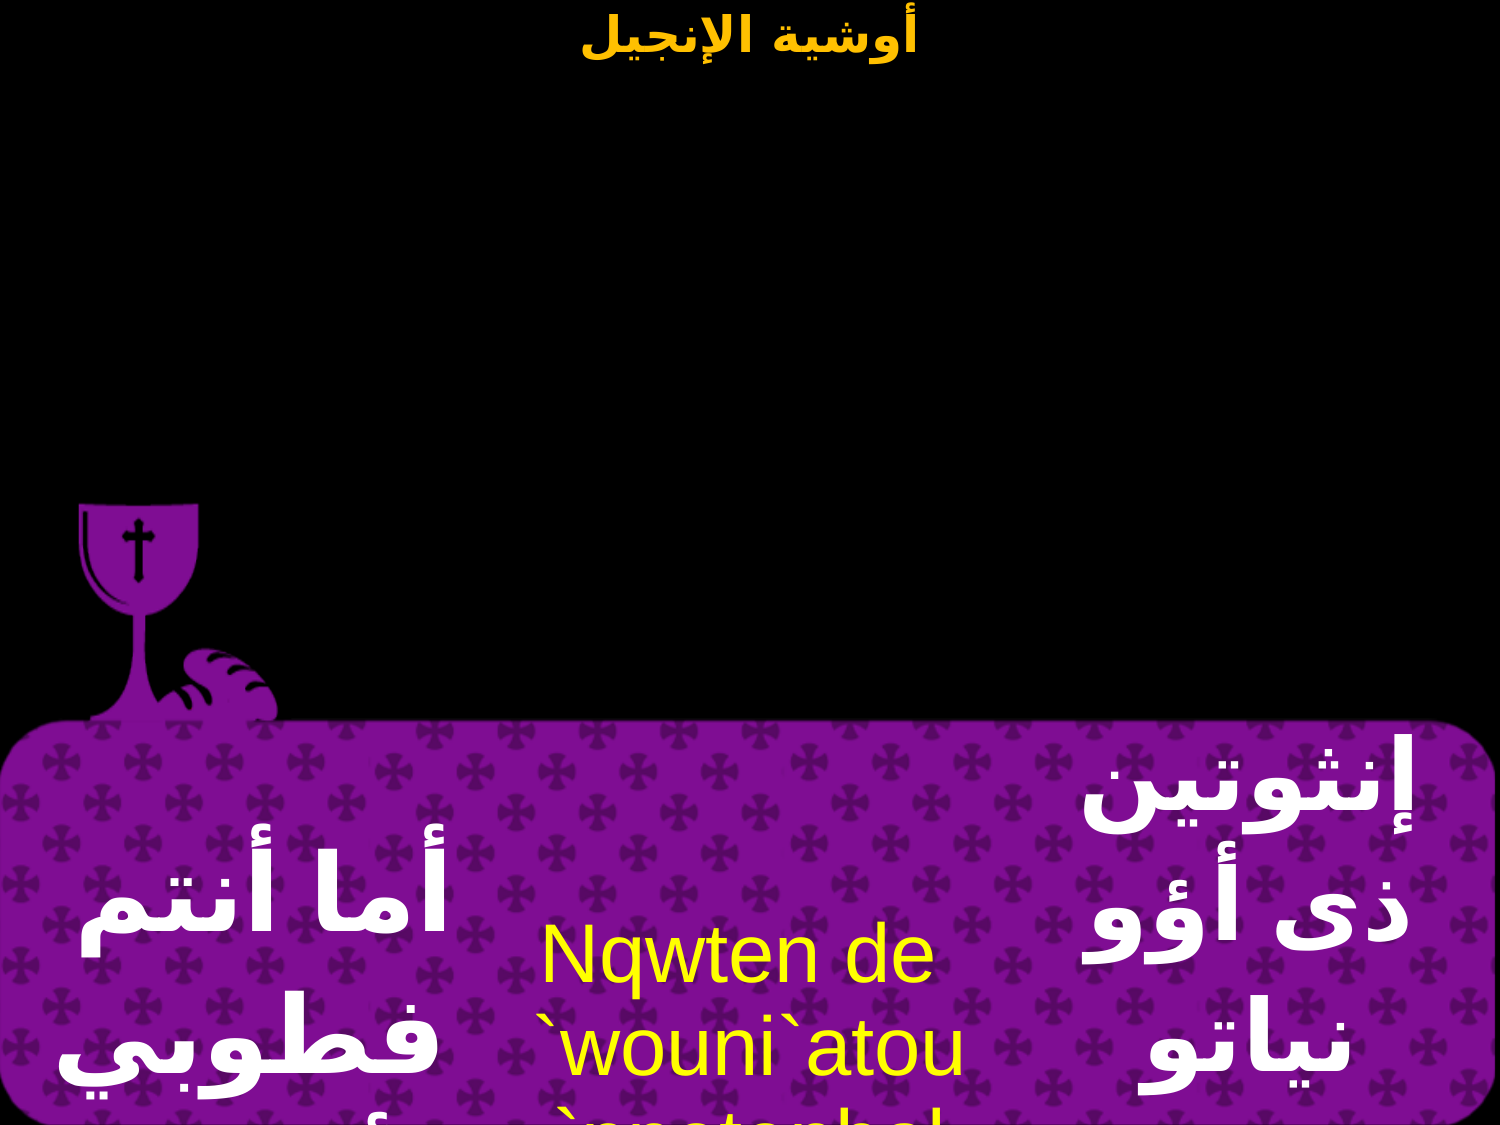

| أما أنتم فطوبي لأعينكم | Nqwten de `wouni`atou `nnetenbal | إنثوتين ذى أؤو نياتو إننيتين فال |
| --- | --- | --- |